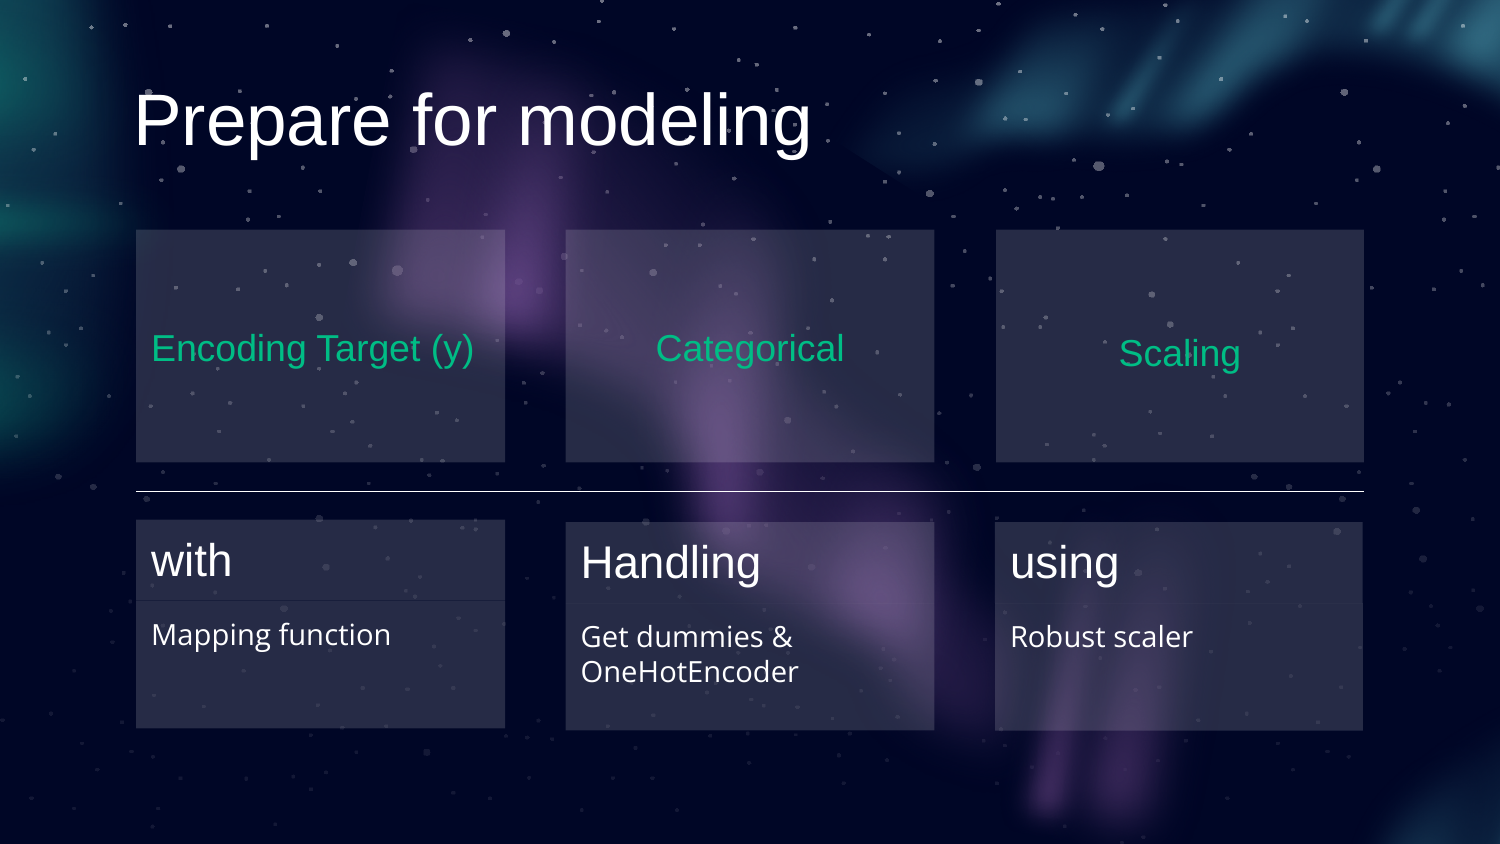

# Prepare for modeling
Encoding Target (y)
Categorical

Scaling

with
Handling
using
Mapping function
Get dummies & OneHotEncoder
Robust scaler